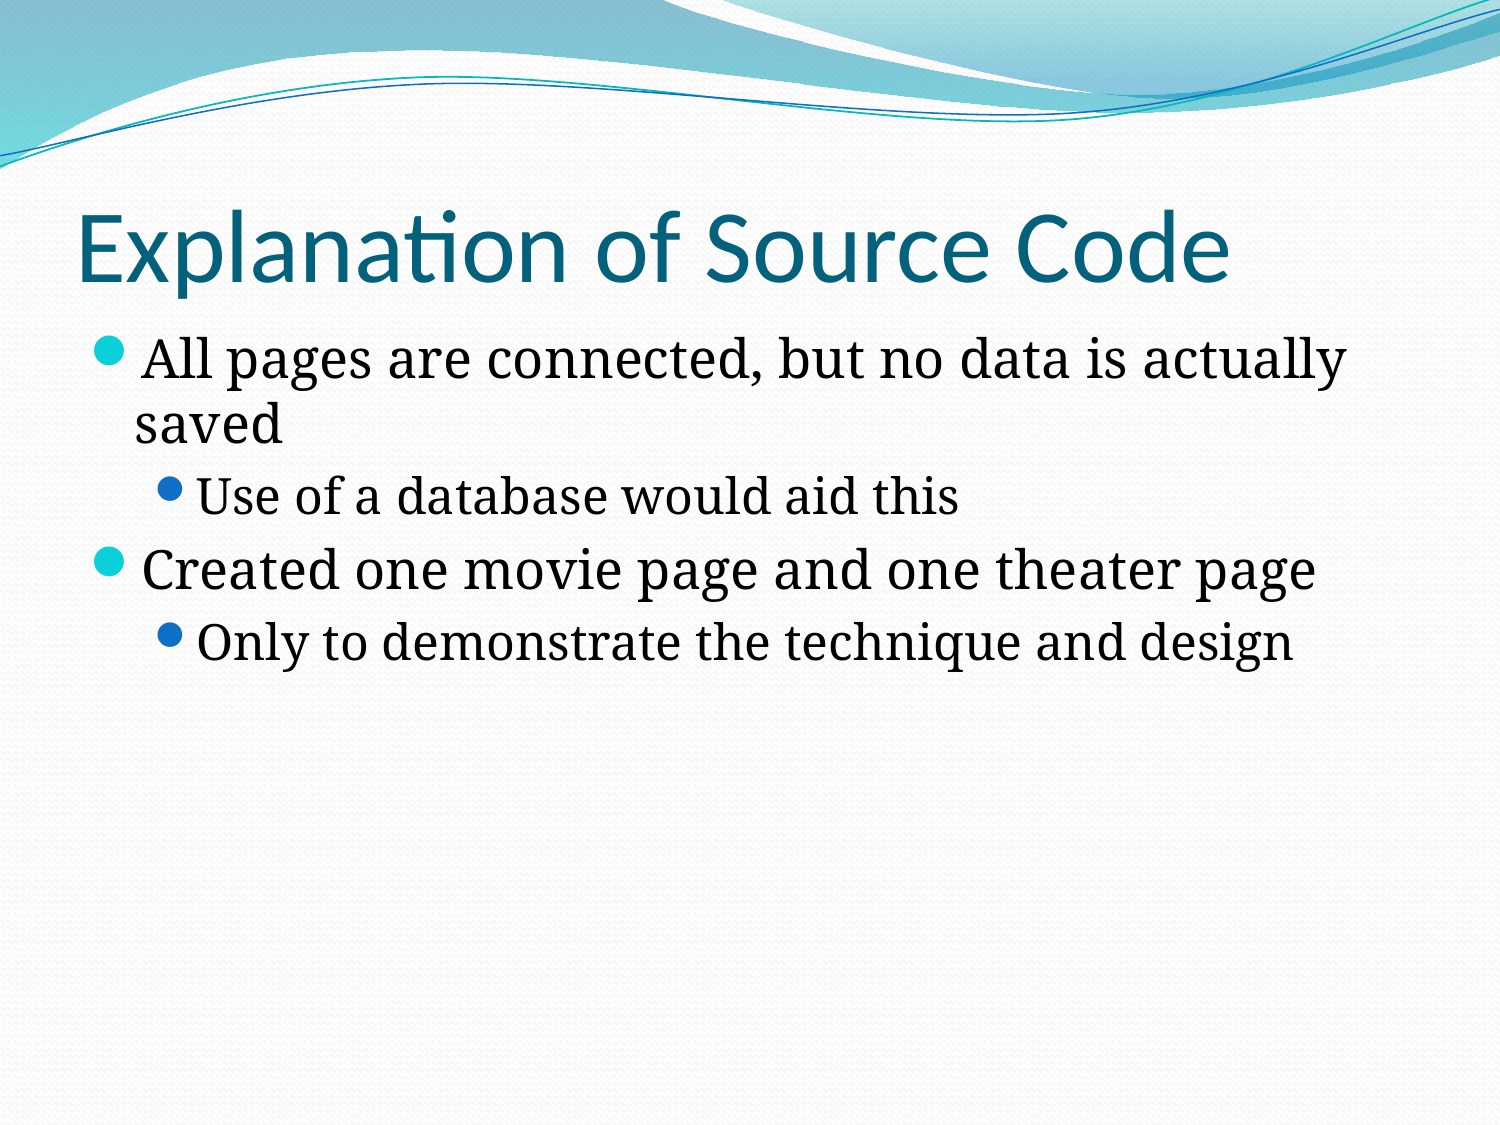

# Explanation of Source Code
All pages are connected, but no data is actually saved
Use of a database would aid this
Created one movie page and one theater page
Only to demonstrate the technique and design